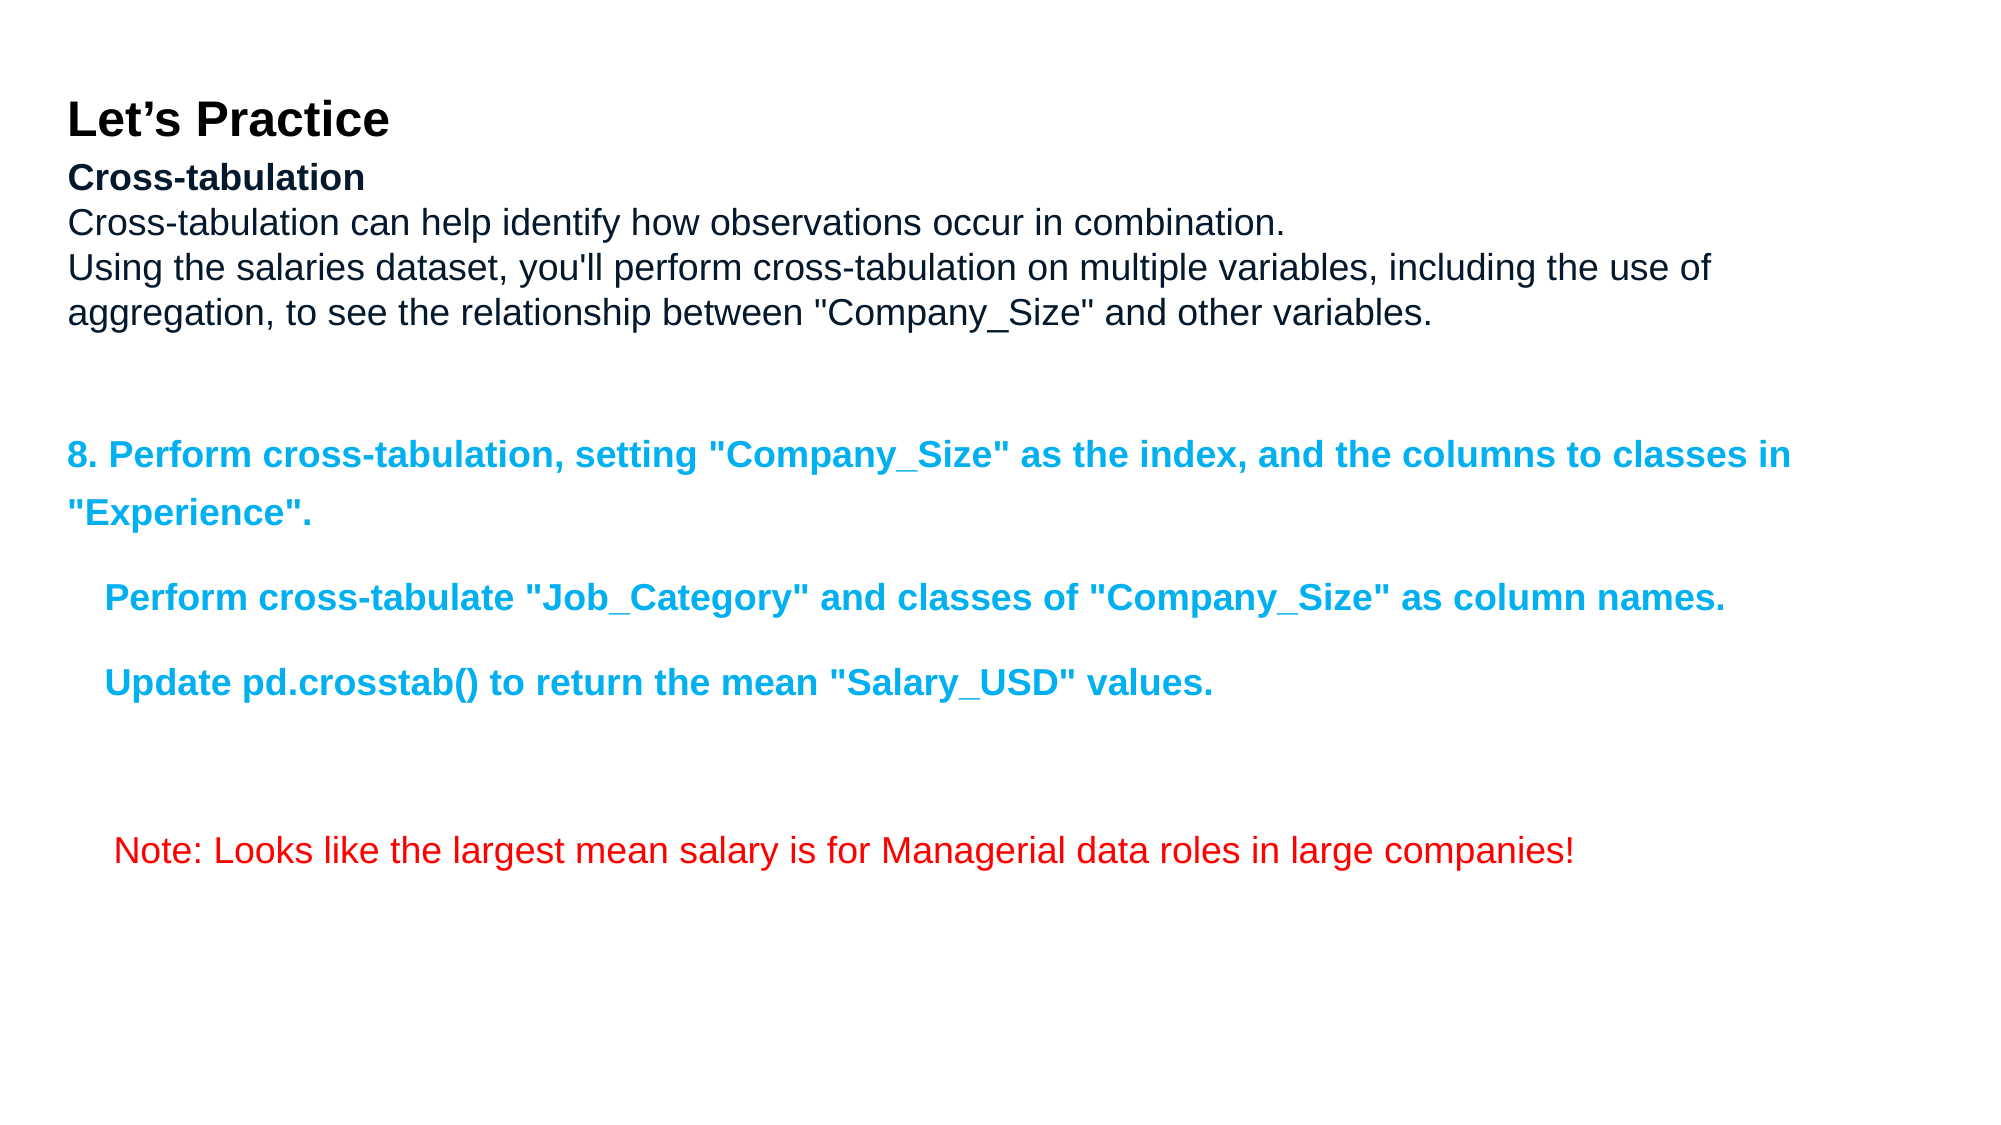

Let’s Practice
Cross-tabulation
Cross-tabulation can help identify how observations occur in combination.
Using the salaries dataset, you'll perform cross-tabulation on multiple variables, including the use of aggregation, to see the relationship between "Company_Size" and other variables.
8. Perform cross-tabulation, setting "Company_Size" as the index, and the columns to classes in "Experience".
   Perform cross-tabulate "Job_Category" and classes of "Company_Size" as column names.
   Update pd.crosstab() to return the mean "Salary_USD" values.
Note: Looks like the largest mean salary is for Managerial data roles in large companies!